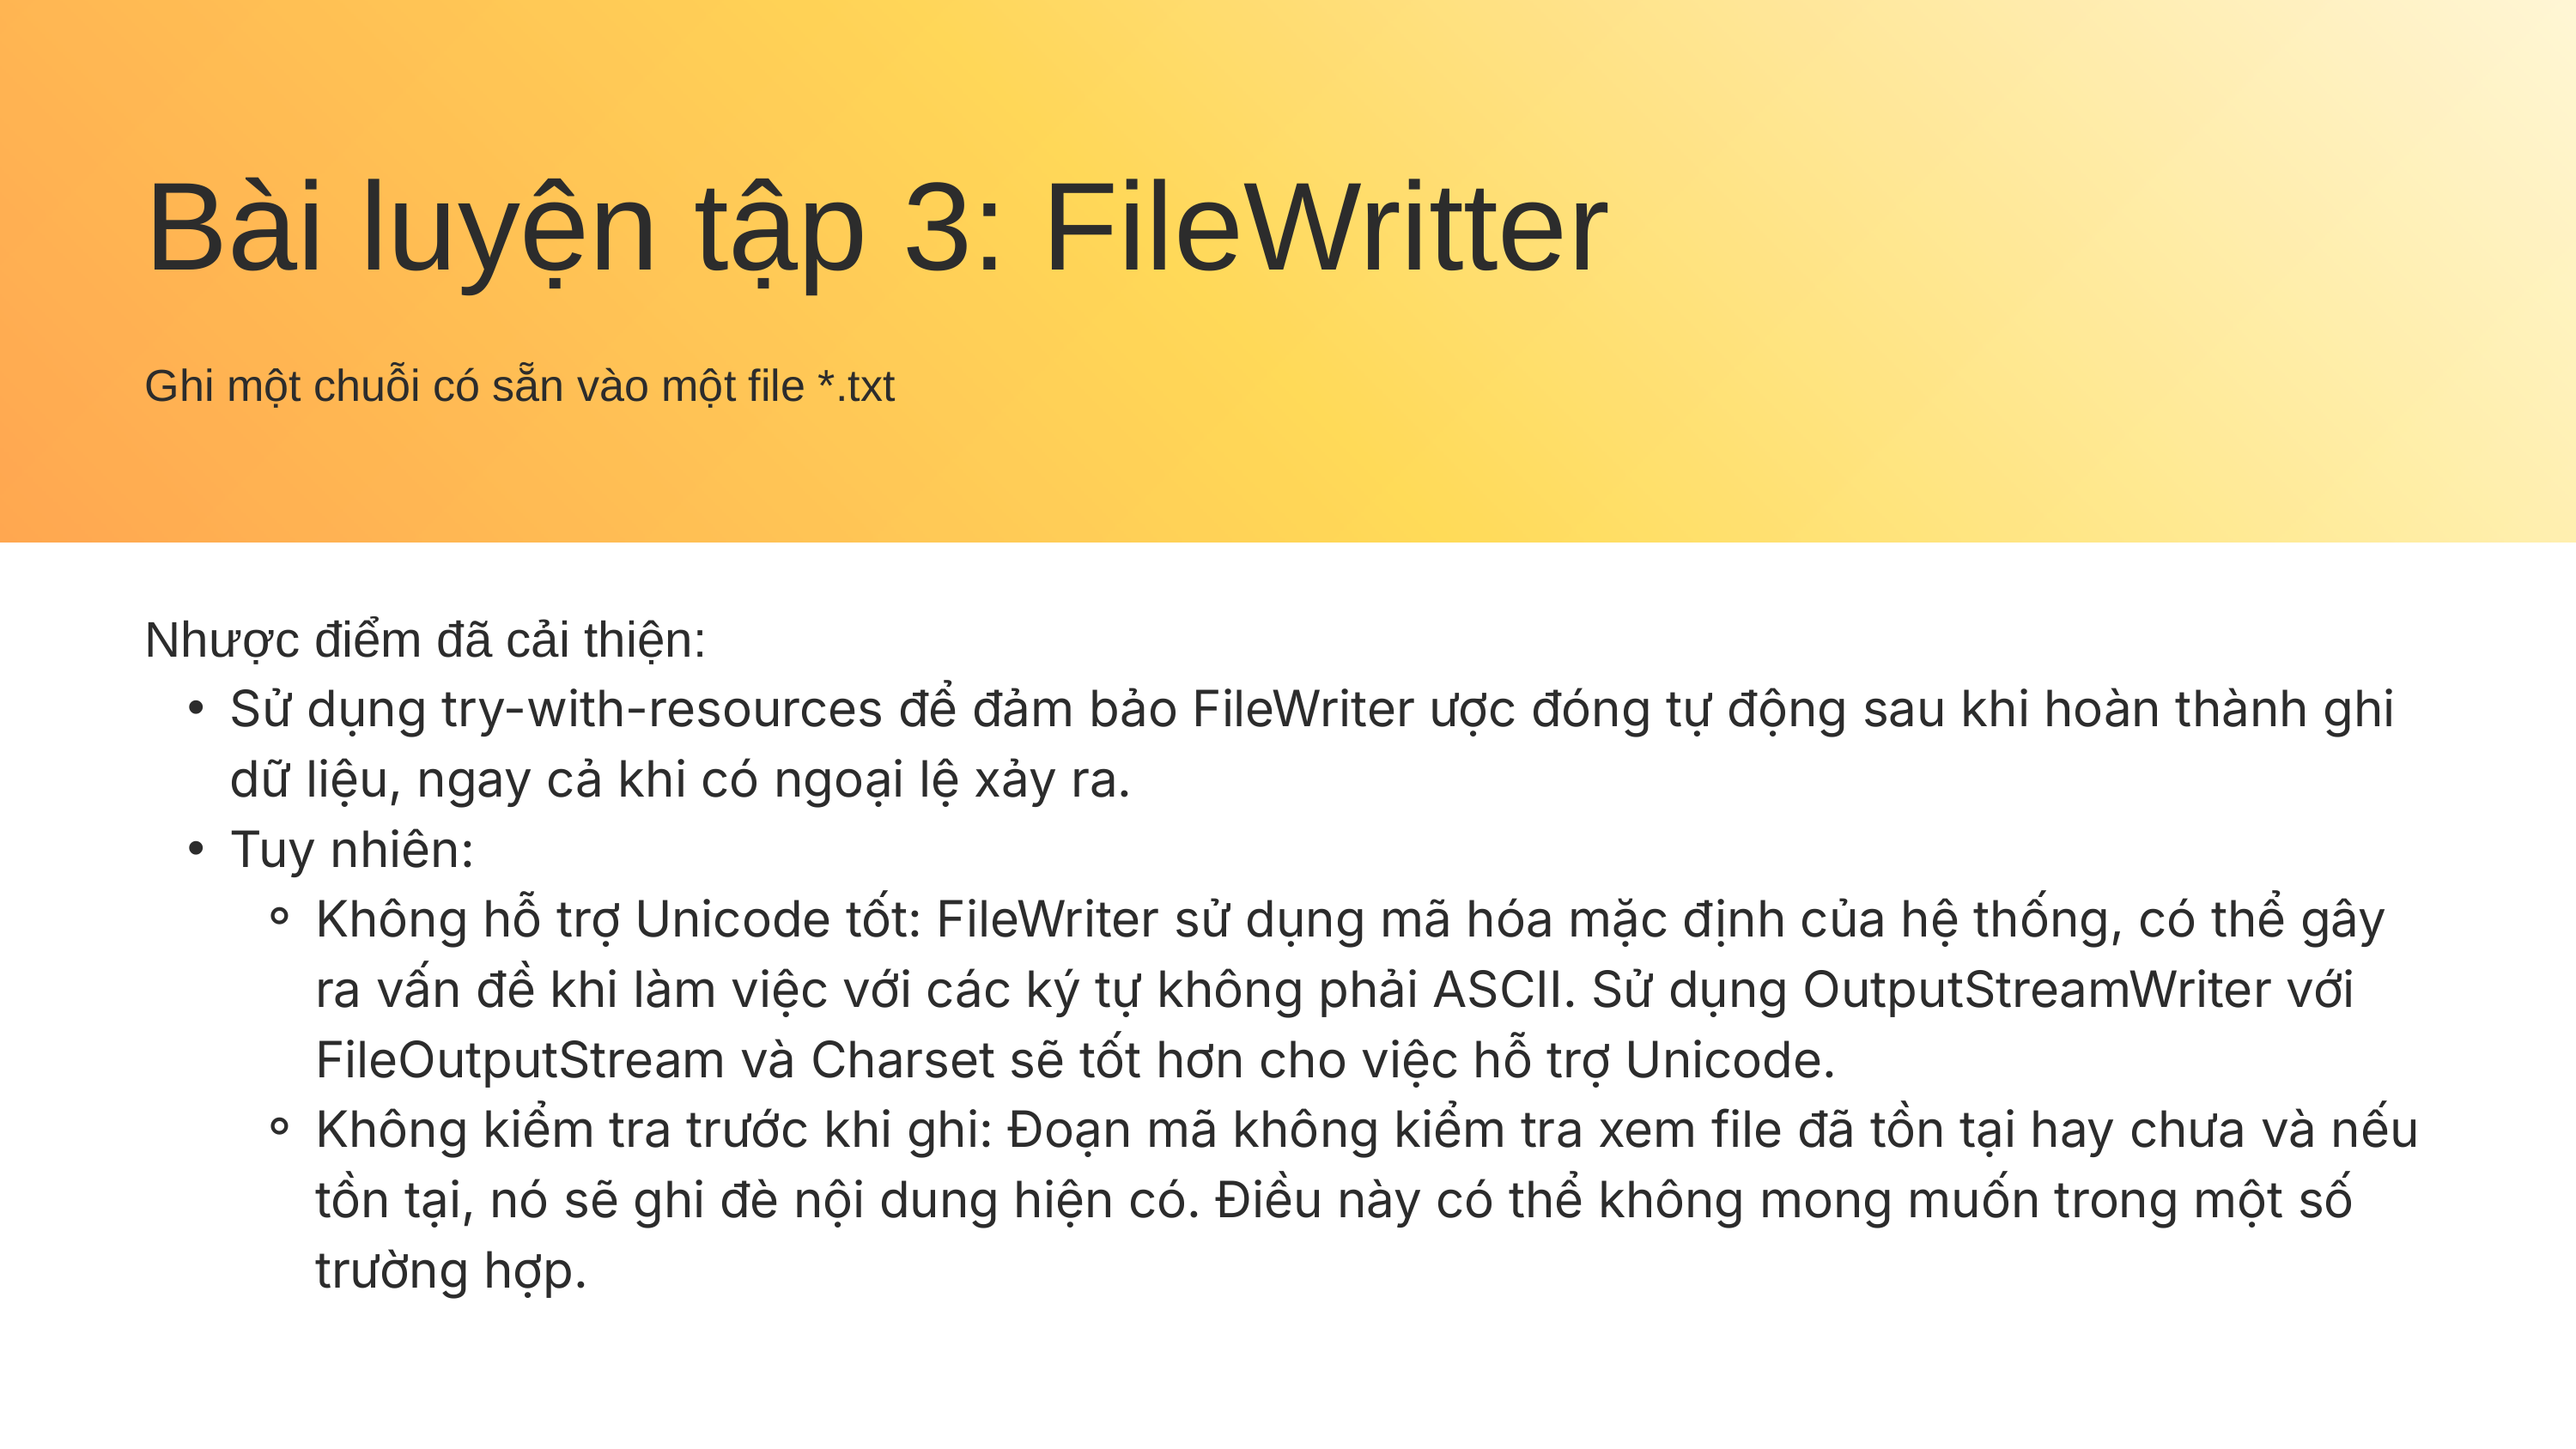

Bài luyện tập 3: FileWritter
Ghi một chuỗi có sẵn vào một file *.txt

Nhược điểm đã cải thiện:
Sử dụng try-with-resources để đảm bảo FileWriter ược đóng tự động sau khi hoàn thành ghi dữ liệu, ngay cả khi có ngoại lệ xảy ra.
Tuy nhiên:
Không hỗ trợ Unicode tốt: FileWriter sử dụng mã hóa mặc định của hệ thống, có thể gây ra vấn đề khi làm việc với các ký tự không phải ASCII. Sử dụng OutputStreamWriter với FileOutputStream và Charset sẽ tốt hơn cho việc hỗ trợ Unicode.
Không kiểm tra trước khi ghi: Đoạn mã không kiểm tra xem file đã tồn tại hay chưa và nếu tồn tại, nó sẽ ghi đè nội dung hiện có. Điều này có thể không mong muốn trong một số trường hợp.